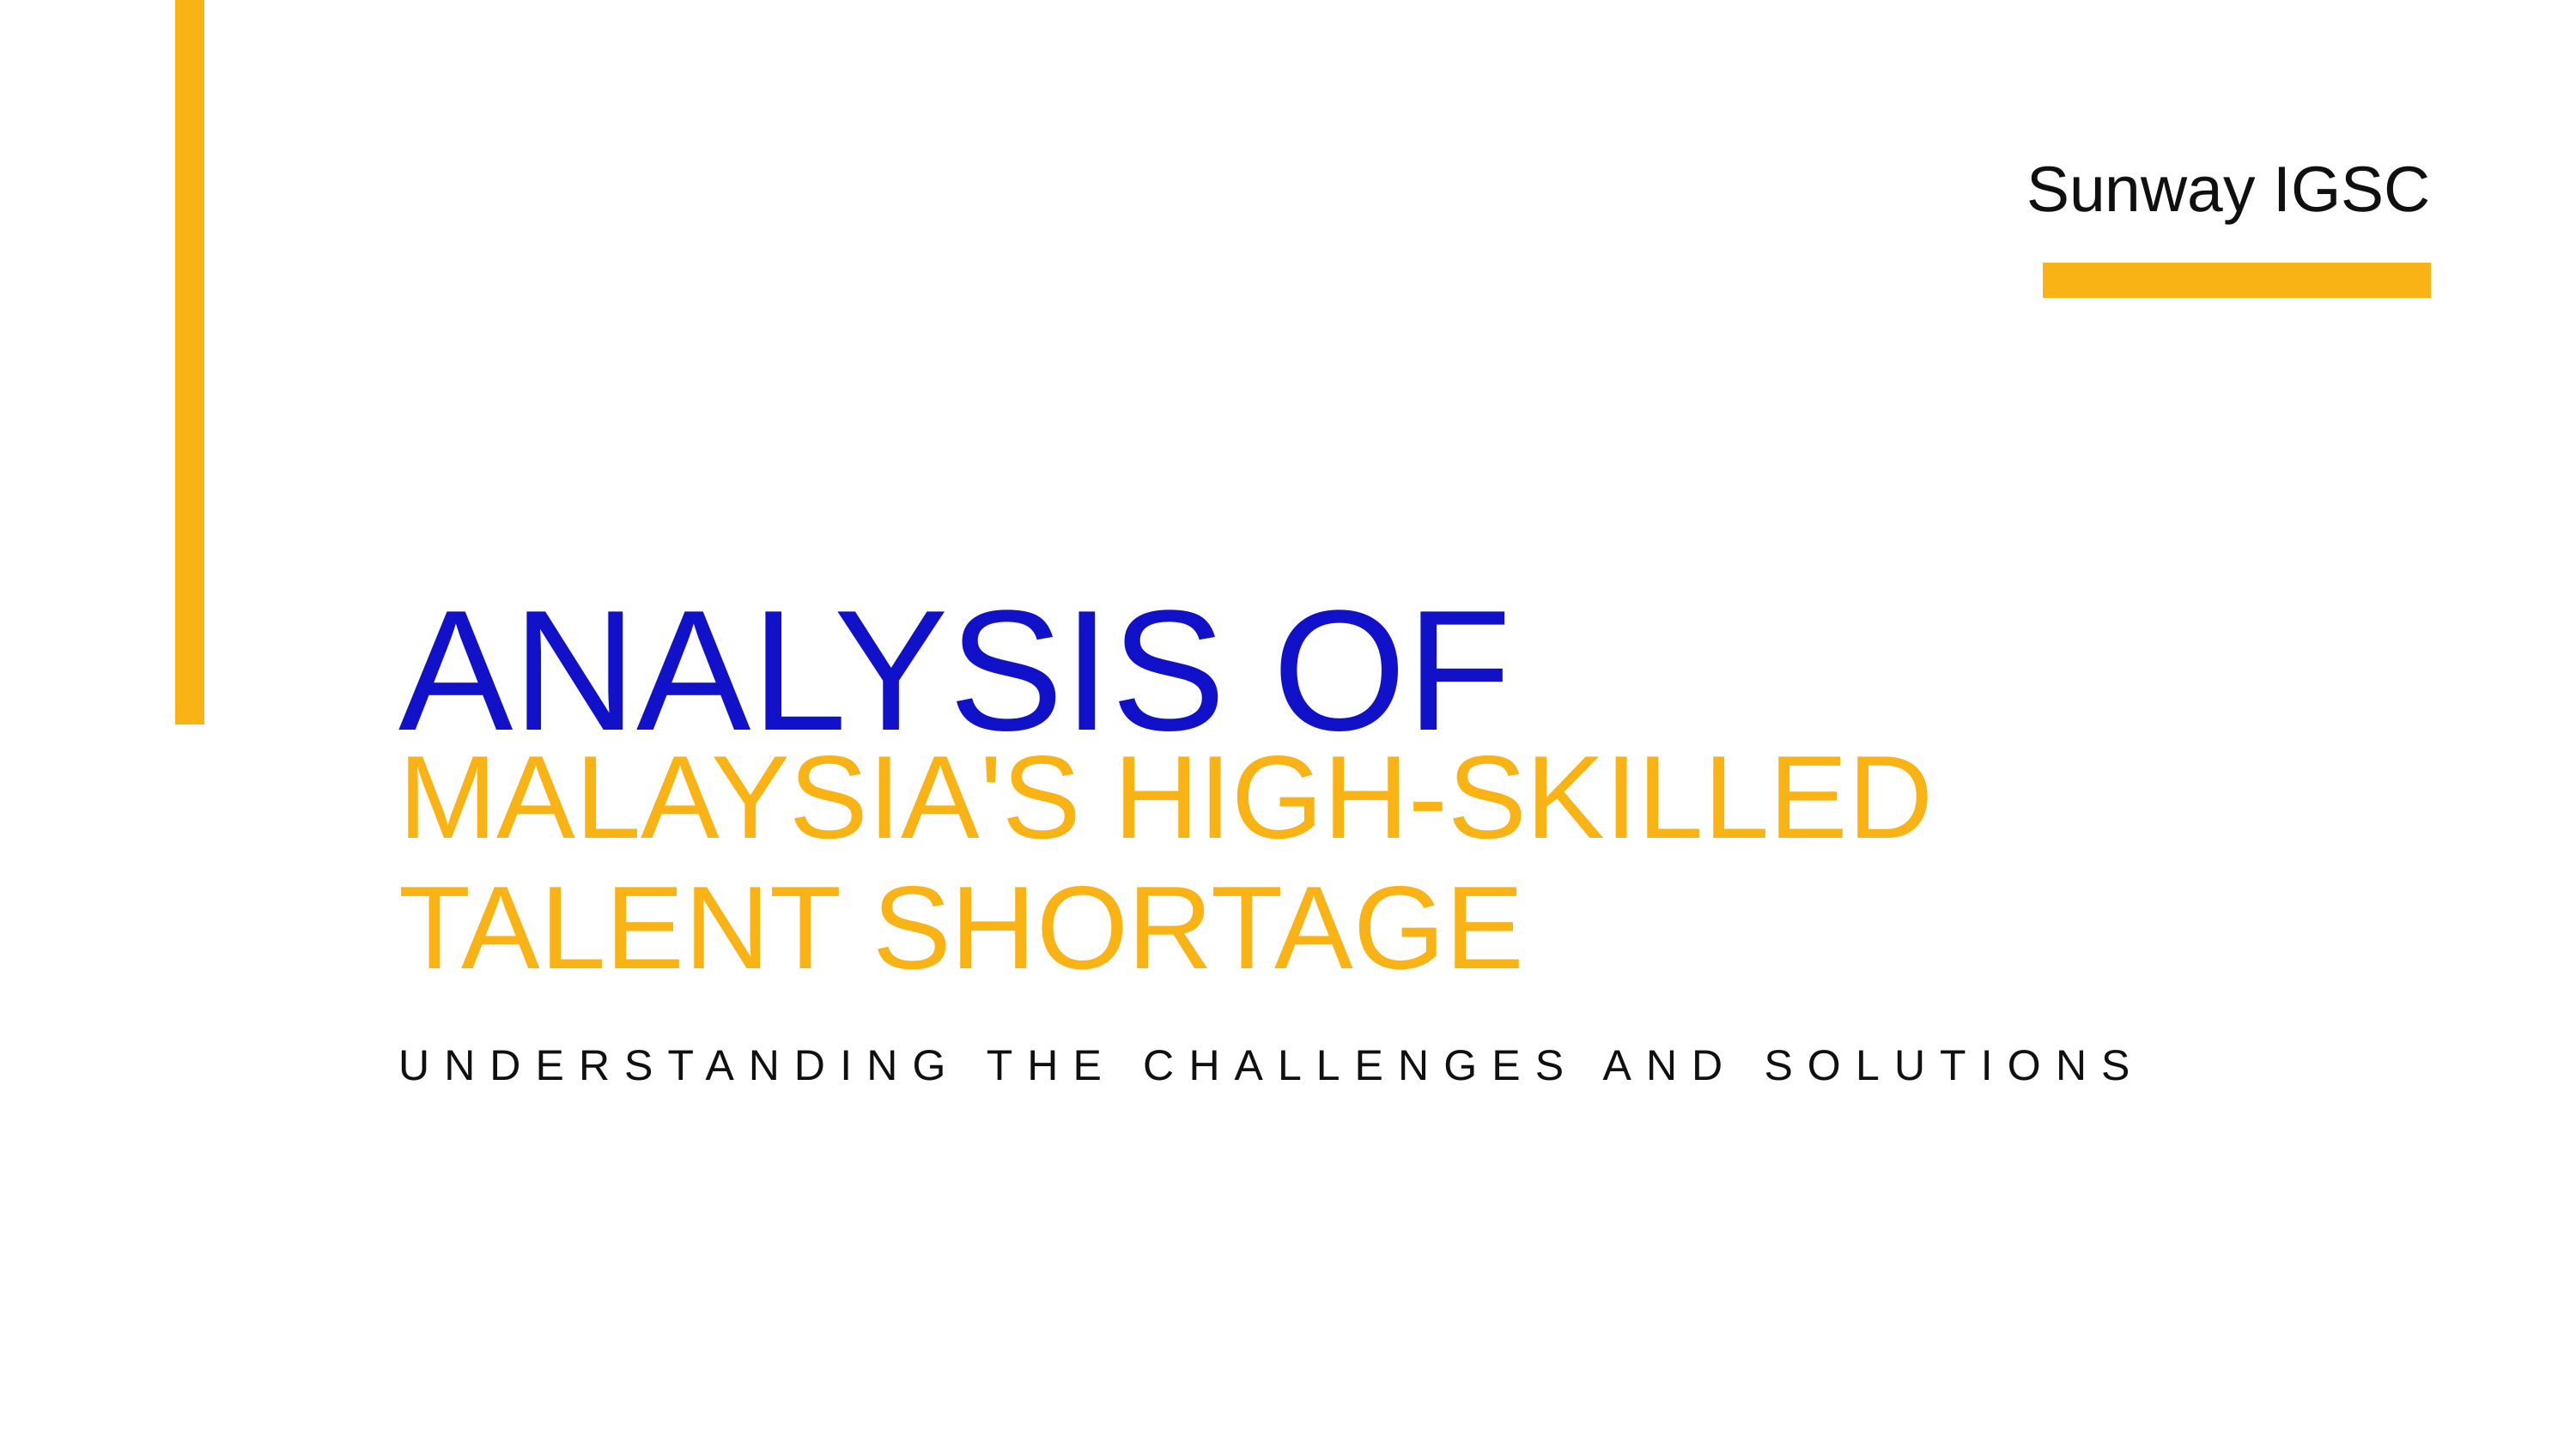

Sunway IGSC

ANALYSIS OF
MALAYSIA'S HIGH-SKILLED TALENT SHORTAGE
UNDERSTANDING THE CHALLENGES AND SOLUTIONS